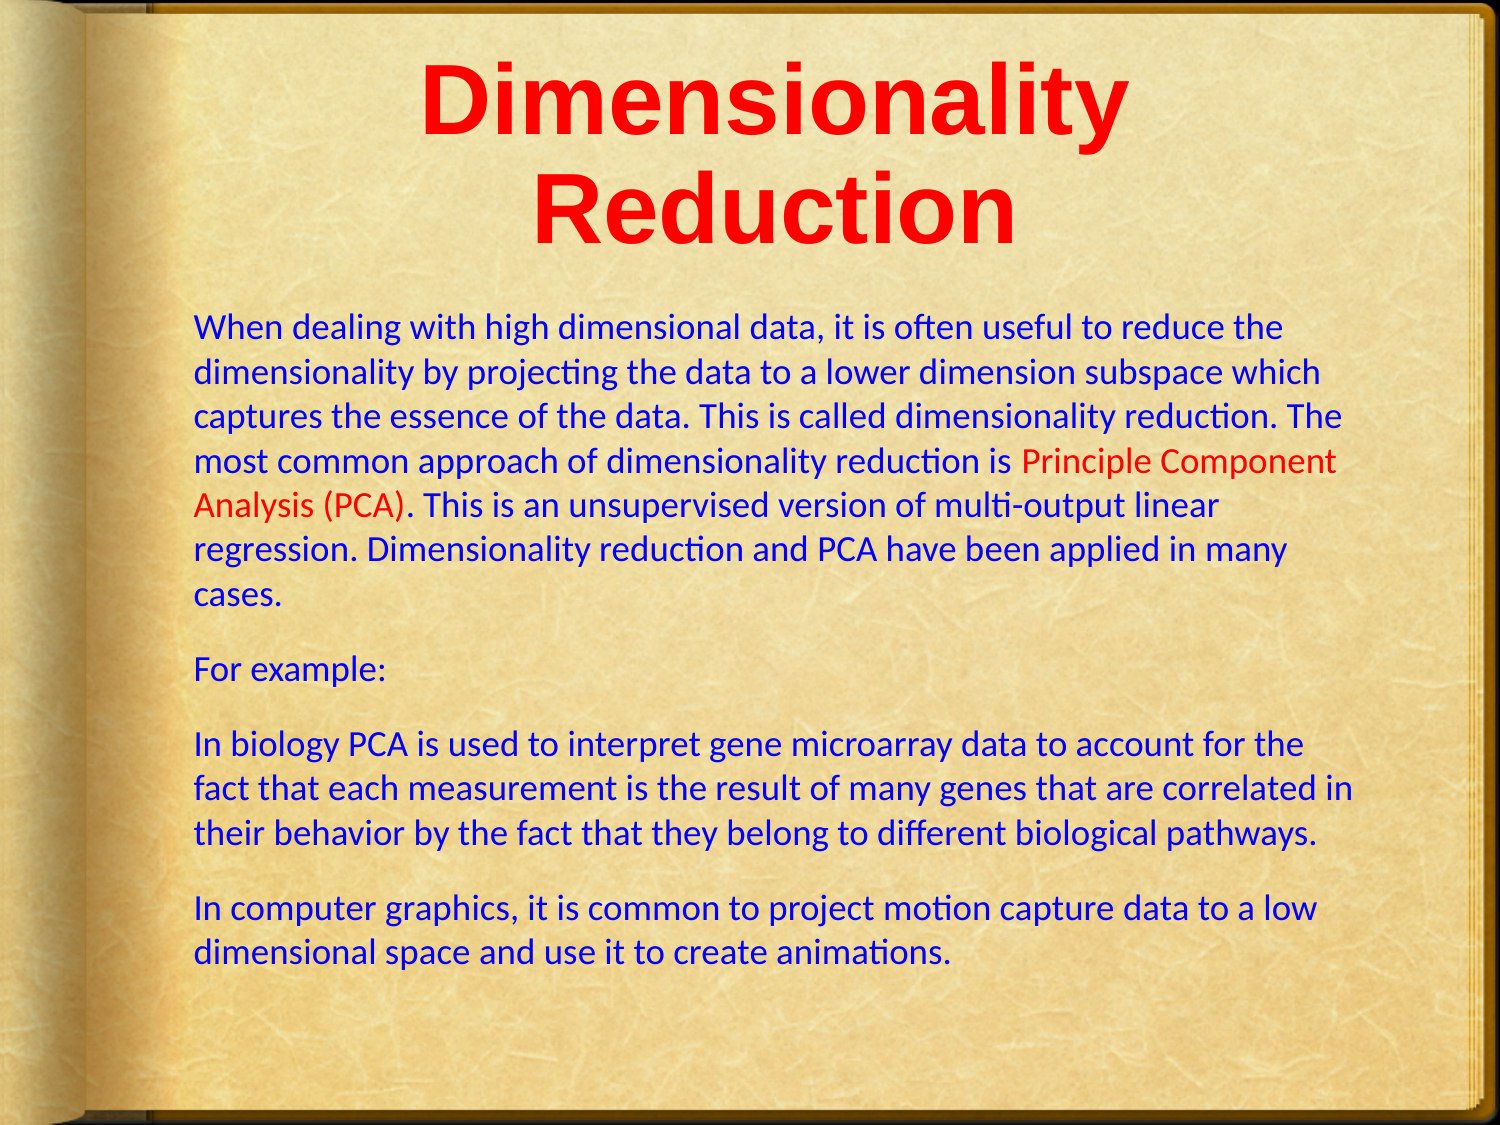

# Dimensionality Reduction
When dealing with high dimensional data, it is often useful to reduce the dimensionality by projecting the data to a lower dimension subspace which captures the essence of the data. This is called dimensionality reduction. The most common approach of dimensionality reduction is Principle Component Analysis (PCA). This is an unsupervised version of multi-output linear regression. Dimensionality reduction and PCA have been applied in many cases.
For example:
In biology PCA is used to interpret gene microarray data to account for the fact that each measurement is the result of many genes that are correlated in their behavior by the fact that they belong to different biological pathways.
In computer graphics, it is common to project motion capture data to a low dimensional space and use it to create animations.